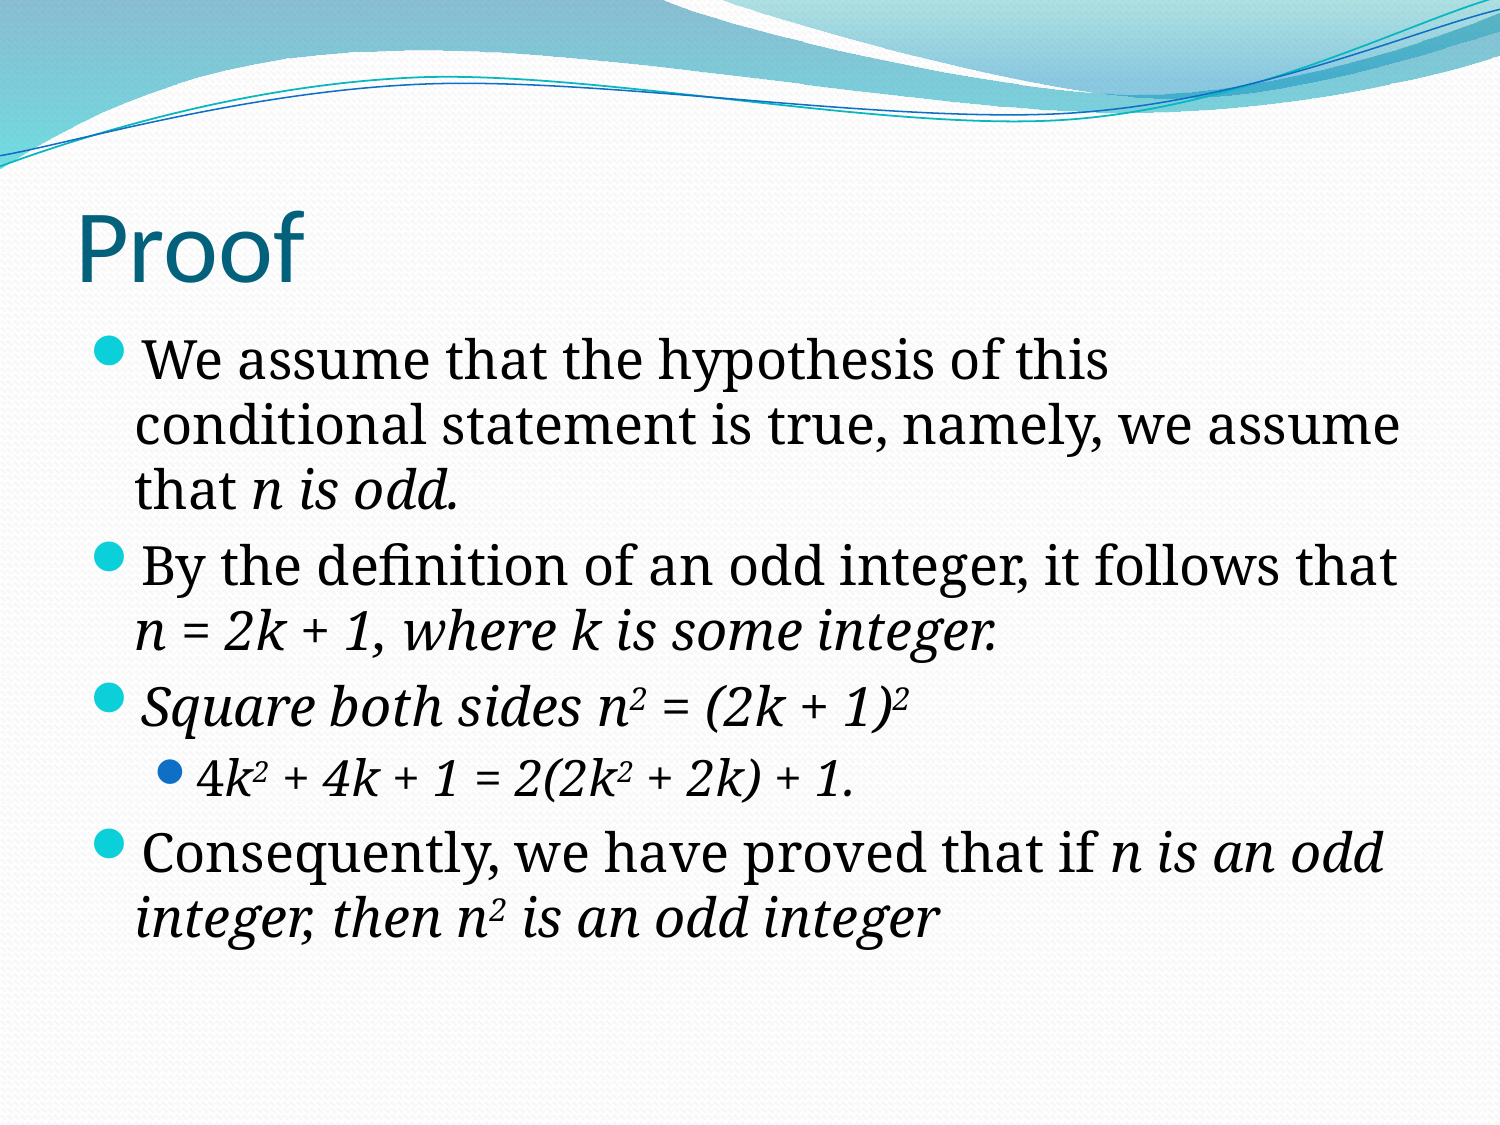

# Proof
We assume that the hypothesis of this conditional statement is true, namely, we assume that n is odd.
By the definition of an odd integer, it follows that n = 2k + 1, where k is some integer.
Square both sides n2 = (2k + 1)2
4k2 + 4k + 1 = 2(2k2 + 2k) + 1.
Consequently, we have proved that if n is an odd integer, then n2 is an odd integer